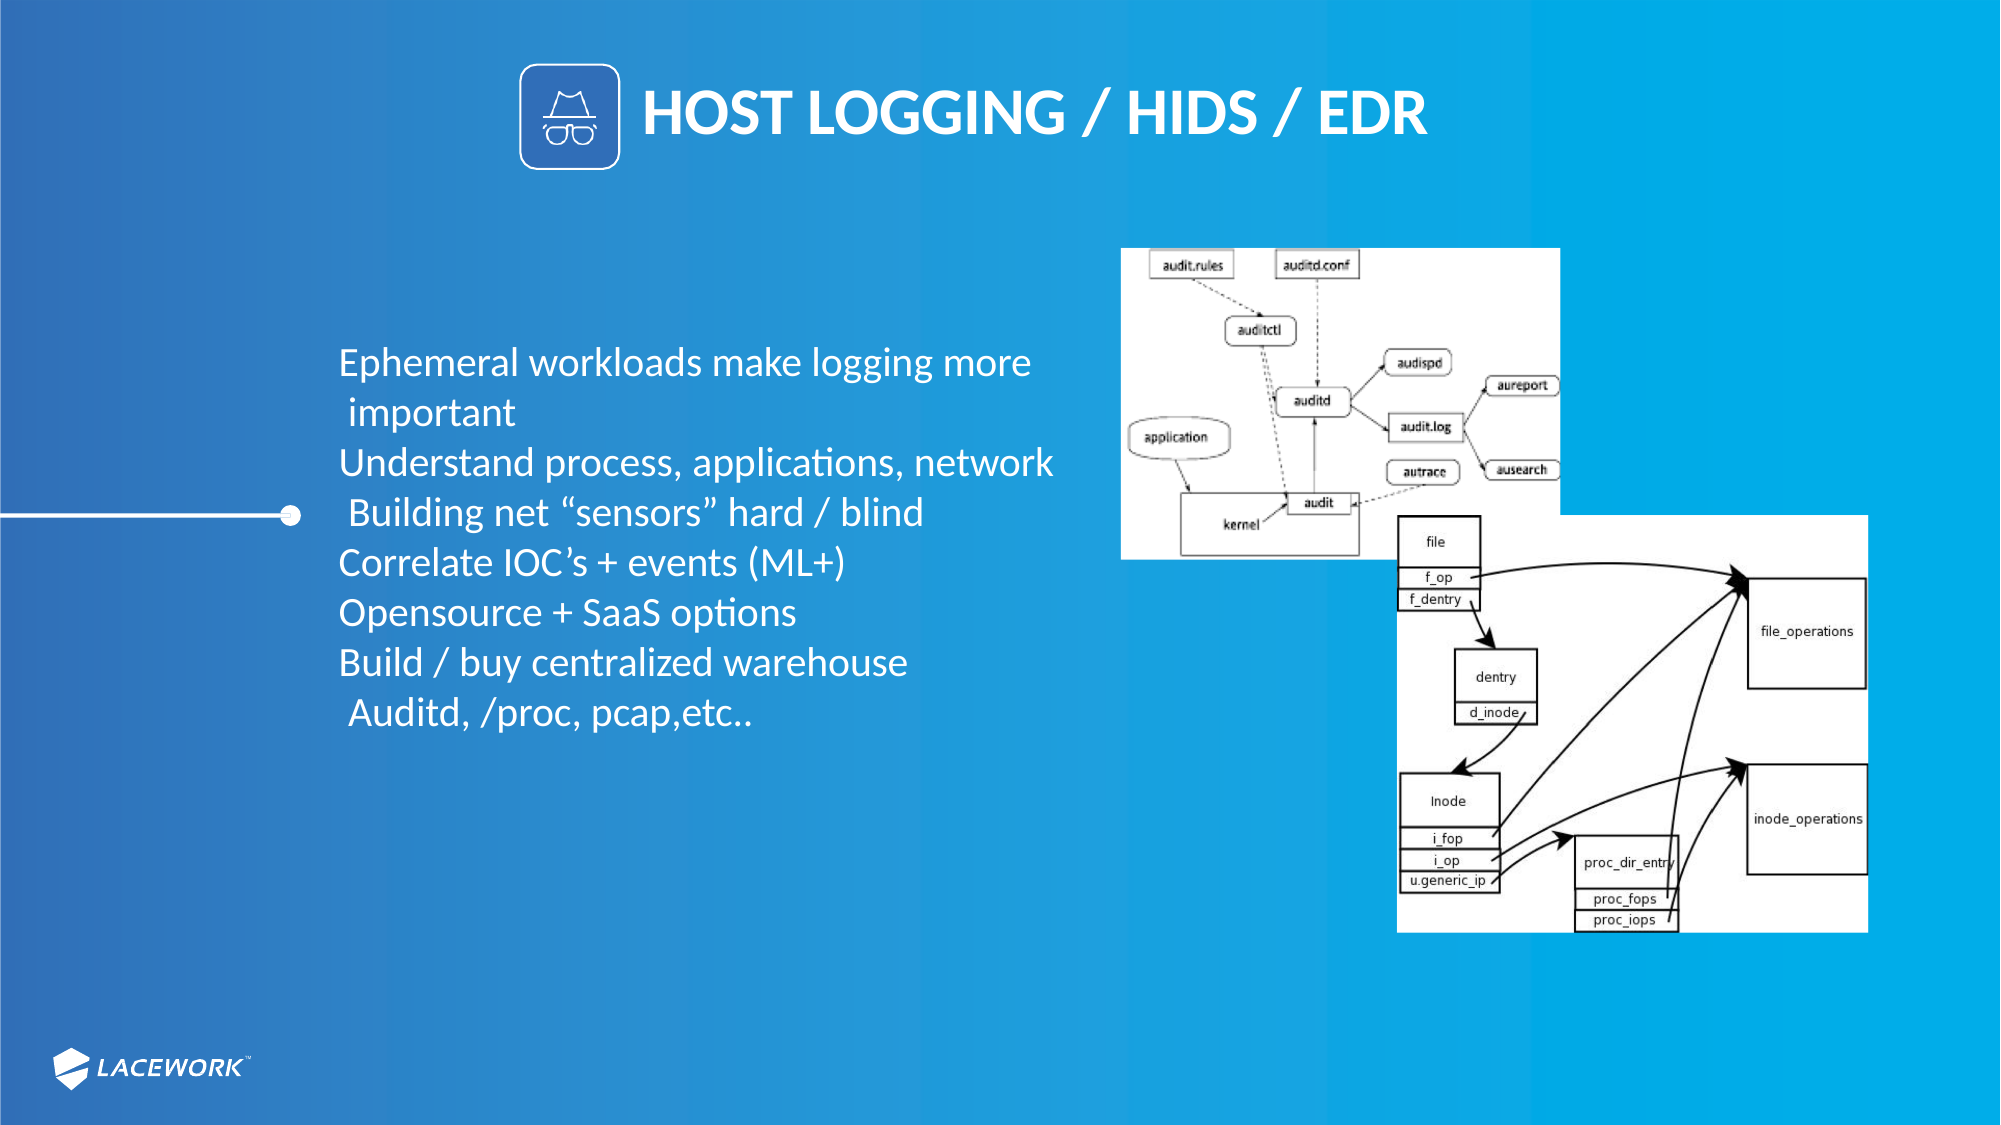

# HOST LOGGING / HIDS / EDR

Ephemeral workloads make logging more  important
Understand process, applications, network  Building net “sensors” hard / blind  Correlate IOC’s + events (ML+)  Opensource + SaaS options
Build / buy centralized warehouse  Auditd, /proc, pcap,etc..